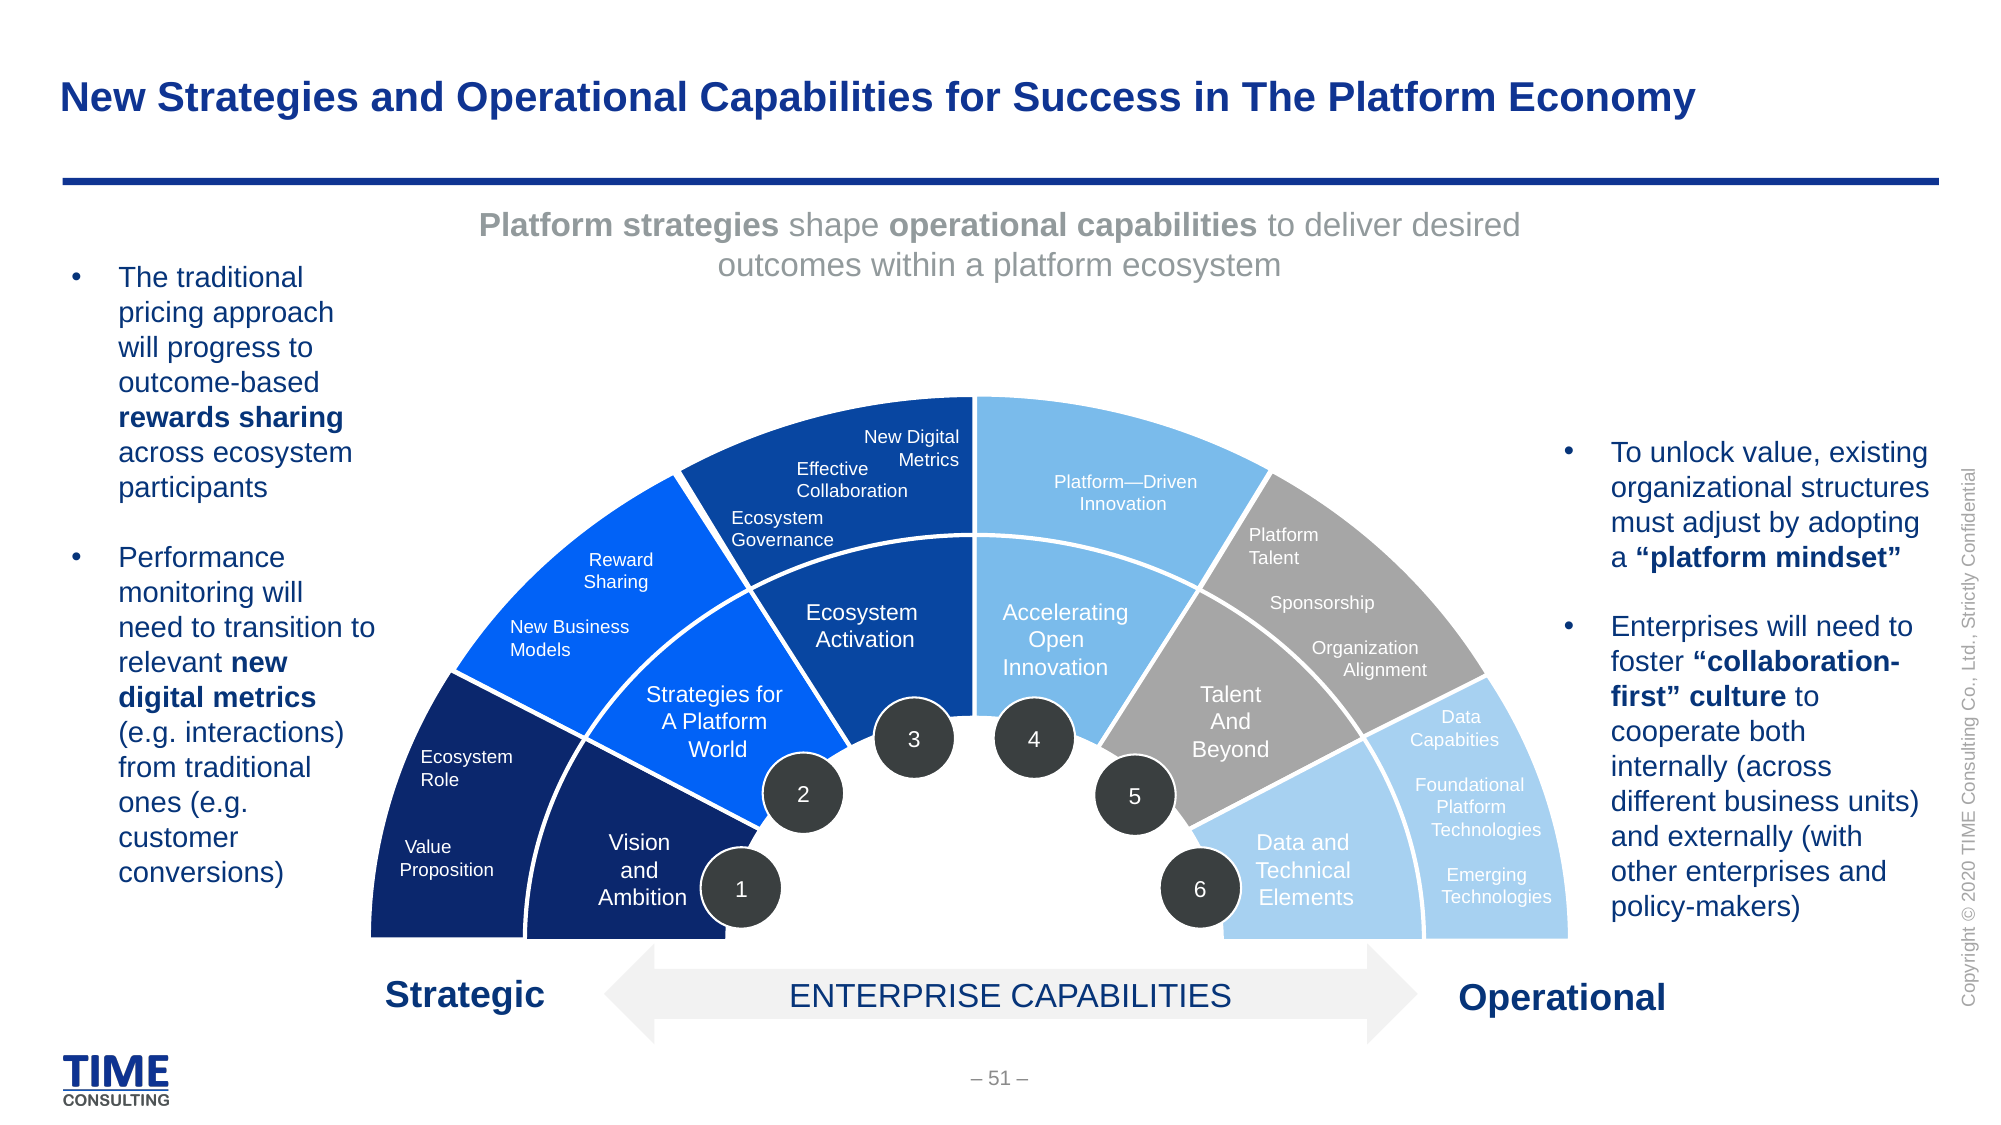

# New Strategies and Operational Capabilities for Success in The Platform Economy
Platform strategies shape operational capabilities to deliver desired outcomes within a platform ecosystem
The traditional pricing approach will progress to outcome-based rewards sharing across ecosystem participants

Performance monitoring will need to transition to relevant new digital metrics (e.g. interactions)  from traditional ones (e.g. customer conversions)

 Platform—Driven
Innovation

New Digital
                          Metrics

To unlock value, existing organizational structures must adjust by adopting a “platform mindset”

Enterprises will need to foster “collaboration-first” culture to cooperate both internally (across different business units) and externally (with other enterprises and policy-makers)
Effective
Collaboration

                  Platform
                  Talent

                      Sponsorship

                              Organization
                                    Alignment

                       Reward
                      Sharing

        New Business
        Models
Ecosystem
Governance

Ecosystem
 Activation

  Accelerating
      Open
  Innovation

Strategies for
A Platform
World

Talent
And
Beyond

Data and
Technical
Elements

Vision
and
Ambition

       Ecosystem
       Role

    Value
   Proposition

                                  Data
                            Capabities

                             Foundational
                                 Platform
                                Technologies

                                   Emerging
                                  Technologies
3
4
2
5
1
6
ENTERPRISE CAPABILITIES
Strategic
Operational